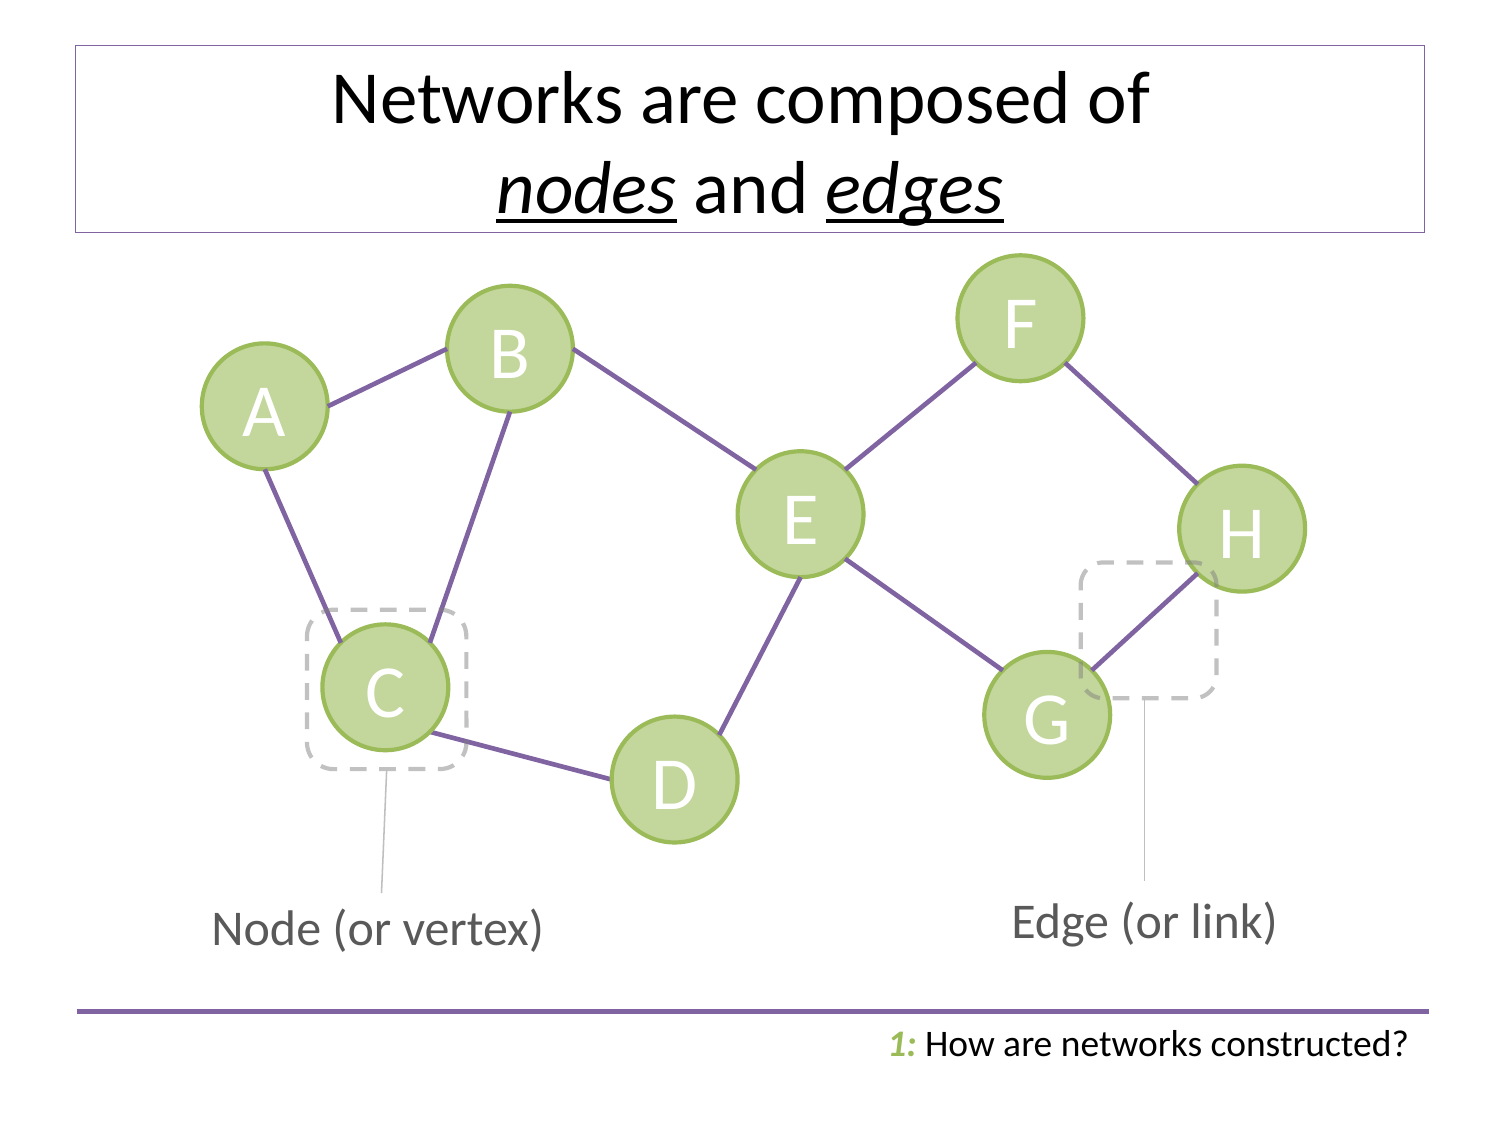

# Networks are composed of nodes and edges
F
B
A
E
H
C
G
D

Edge (or link)
Node (or vertex)
1: How are networks constructed?